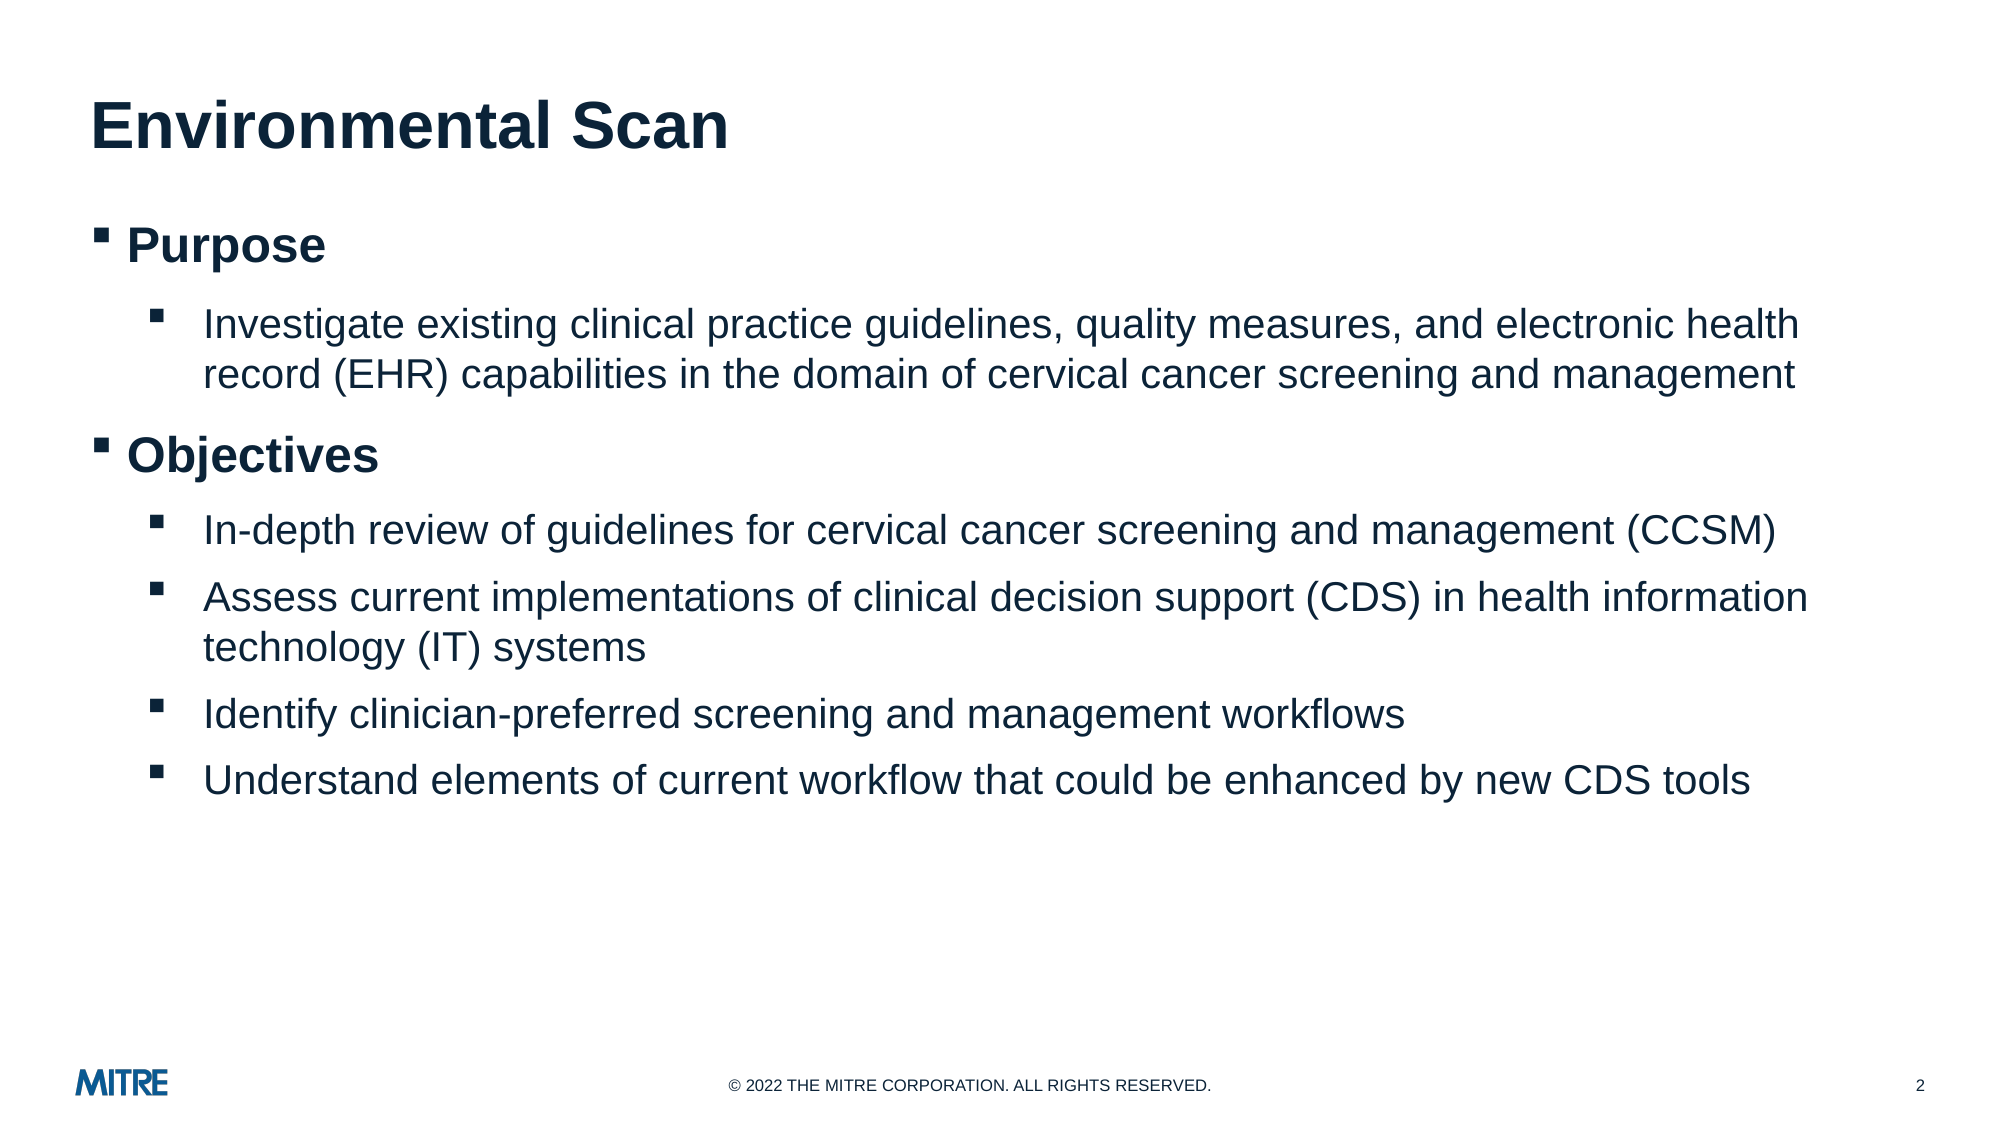

# Environmental Scan
Purpose
Investigate existing clinical practice guidelines, quality measures, and electronic health record (EHR) capabilities in the domain of cervical cancer screening and management
Objectives
In-depth review of guidelines for cervical cancer screening and management (CCSM)
Assess current implementations of clinical decision support (CDS) in health information technology (IT) systems
Identify clinician-preferred screening and management workflows
Understand elements of current workflow that could be enhanced by new CDS tools
2